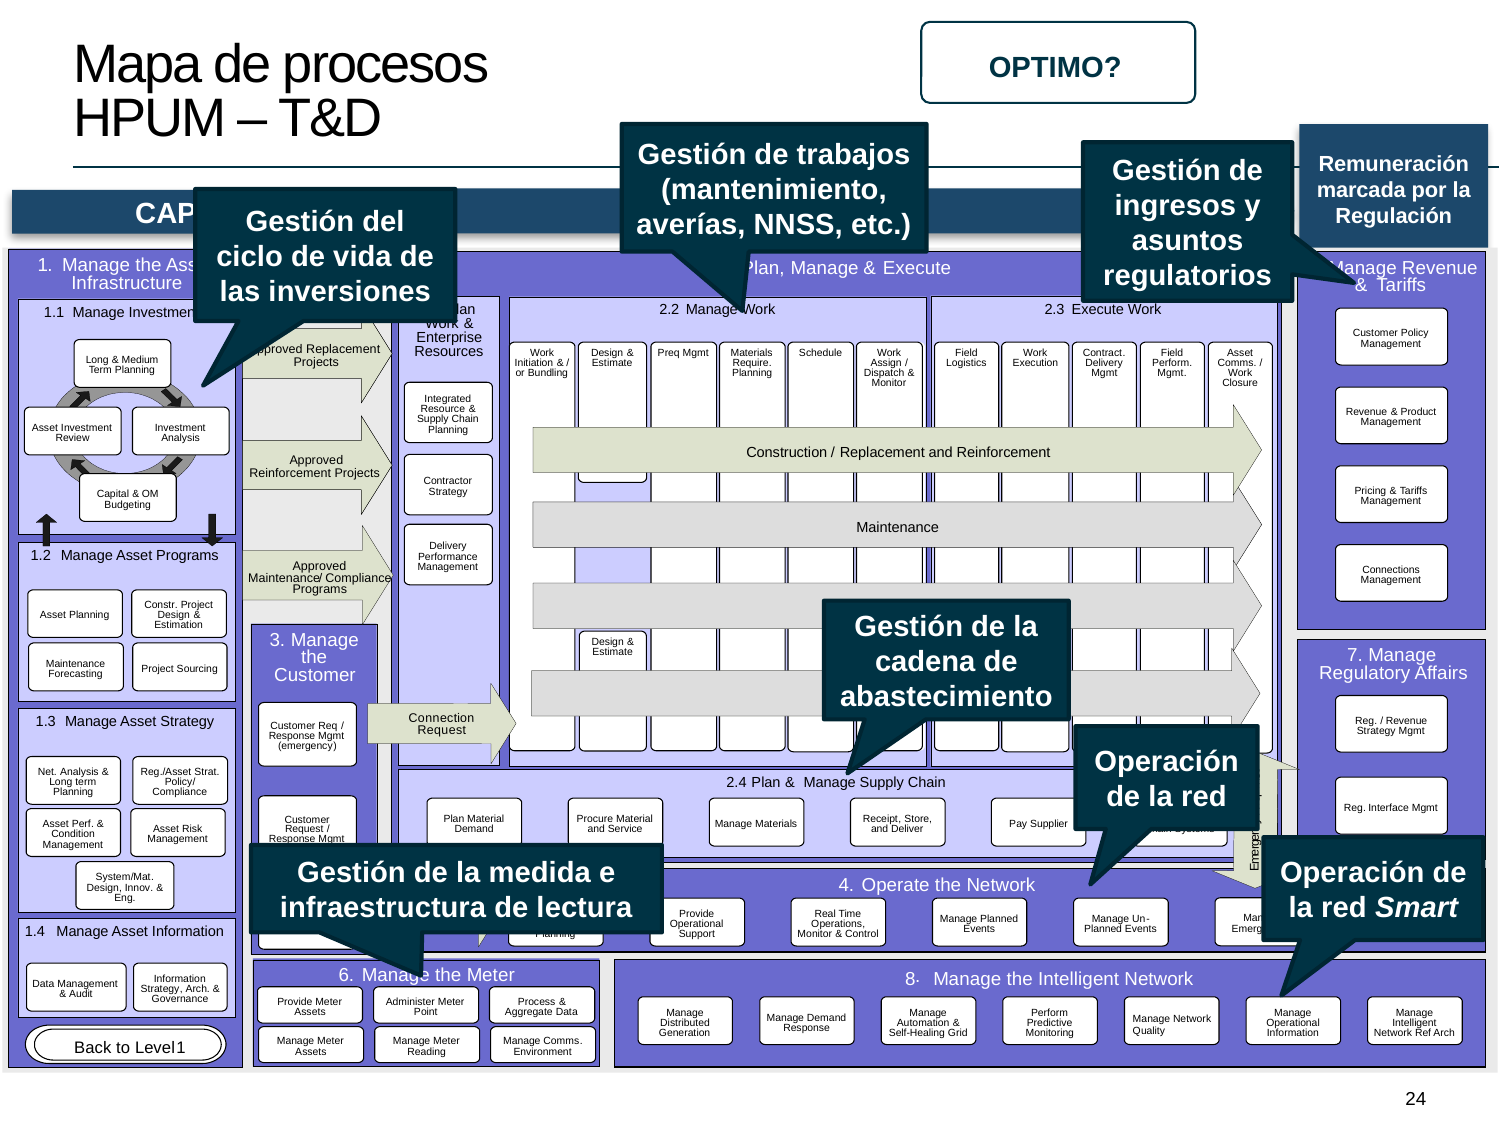

# Mapa de procesos HPUM – T&D
OPTIMO?
Remuneración marcada por la Regulación
Gestión de trabajos (mantenimiento, averías, NNSS, etc.)
Gestión de ingresos y asuntos regulatorios
OPEX
Gestión del ciclo de vida de las inversiones
CAPEX

1
.
Manage the Asset

2
.
Plan
,
Manage
&
Execute
5
.
Manage Revenue
Infrastructure
&
Tariffs

2
.
3
Execute Work
2
.
1
Plan
2
.
2
Manage Work
1
.
1
Manage Investments

Work
&
Customer Policy
Enterprise
Management

Approved Replacement
Resources

Work
Design
&
Preq Mgmt
Materials
Schedule
Work
Field
Work
Contract
.
Field
Asset
Long
&
Medium
Projects
Initiation
&
/
Estimate
Require
.
Assign
/
Logistics
Execution
Delivery
Perform
.
Comms
. /
Term Planning
or Bundling
Planning
Dispatch
&
Mgmt
Mgmt
.
Work

Monitor
Closure

Integrated

Resource
&

Revenue
&
Product

Supply Chain
Management

Asset Investment
Investment
Planning
Review
Analysis
Construction
/
Replacement and Reinforcement
Approved

Reinforcement Projects

Contractor

Pricing
&
Tariffs
Strategy
Capital
&
OM
Management
Budgeting

Maintenance

Delivery

1
.
2
Manage Asset Programs
Performance
Approved
Management

Connections
Maintenance
/
Compliance
Management
Programs

Constr
.
Project
Emergency
&
Repair
Asset Planning
Design
&
Estimation

3
.
Manage

Design
&

7
.
Manage
the
Estimate

Maintenance
Regulatory Affairs
Project Sourcing
Customer
Forecasting

New Connections

C
o
n
n
e
c
t
i
o
n
1
.
3
Manage Asset Strategy
Reg
. /
Revenue
Customer Req
/
R
e
q
u
e
s
t
Strategy Mgmt
Response Mgmt
(
emergency
)

e
Net
.
Analysis
&
Reg
./
Asset Strat
.
s

2
.
4
Plan
&
Manage Supply Chain
n
Long term
Policy
/

o
Planning
Compliance
p
s

e

Reg
.
Interface Mgmt
R

Plan Material
Procure Material
Receipt
,
Store
,
Manage Supply
Customer
y
Manage Materials
Pay Supplier
Asset Perf
.
&
c
Demand
and Service
and Deliver
Chain Systems
Asset Risk
Request
/
n
Condition
e
Management
Response Mgmt
g
Management
r
e
m
E

System
/
Mat
.
4.
Operate the Network
Design
,
Innov
.
&

Eng
.
Outage

Rechargeable
/
Perform
Provide
Real Time
Communication
Manage
Manage Planned
Manage Un
-
Recoverable
Operational
Operational
Operations
,

Emergencies
1
.
4
Manage Asset Information
Events
Planned Events
Revenue Mgmt
Planning
Support
Monitor
&
Control

6
.
Manage the Meter

.
8
Manage the Intelligent Network
Information
Data Management
Strategy
,
Arch
.
&

&
Audit
Governance
Provide Meter
Administer Meter
Process
&

Assets
Point
Aggregate Data
Manage
Manage
Perform
Manage
Manage
Manage Demand
Manage Network
Quality
Distributed
Automation
&
Predictive
Operational
Intelligent
Response

Generation
Self
-
Healing Grid
Monitoring
Information
Network Ref Arch

Manage Meter
Manage Meter
Manage Comms
.
Back to Level
1
Assets
Reading
Environment

Gestión de la cadena de abastecimiento
Operación de la red
Operación de la red Smart
Gestión de la medida e infraestructura de lectura
24